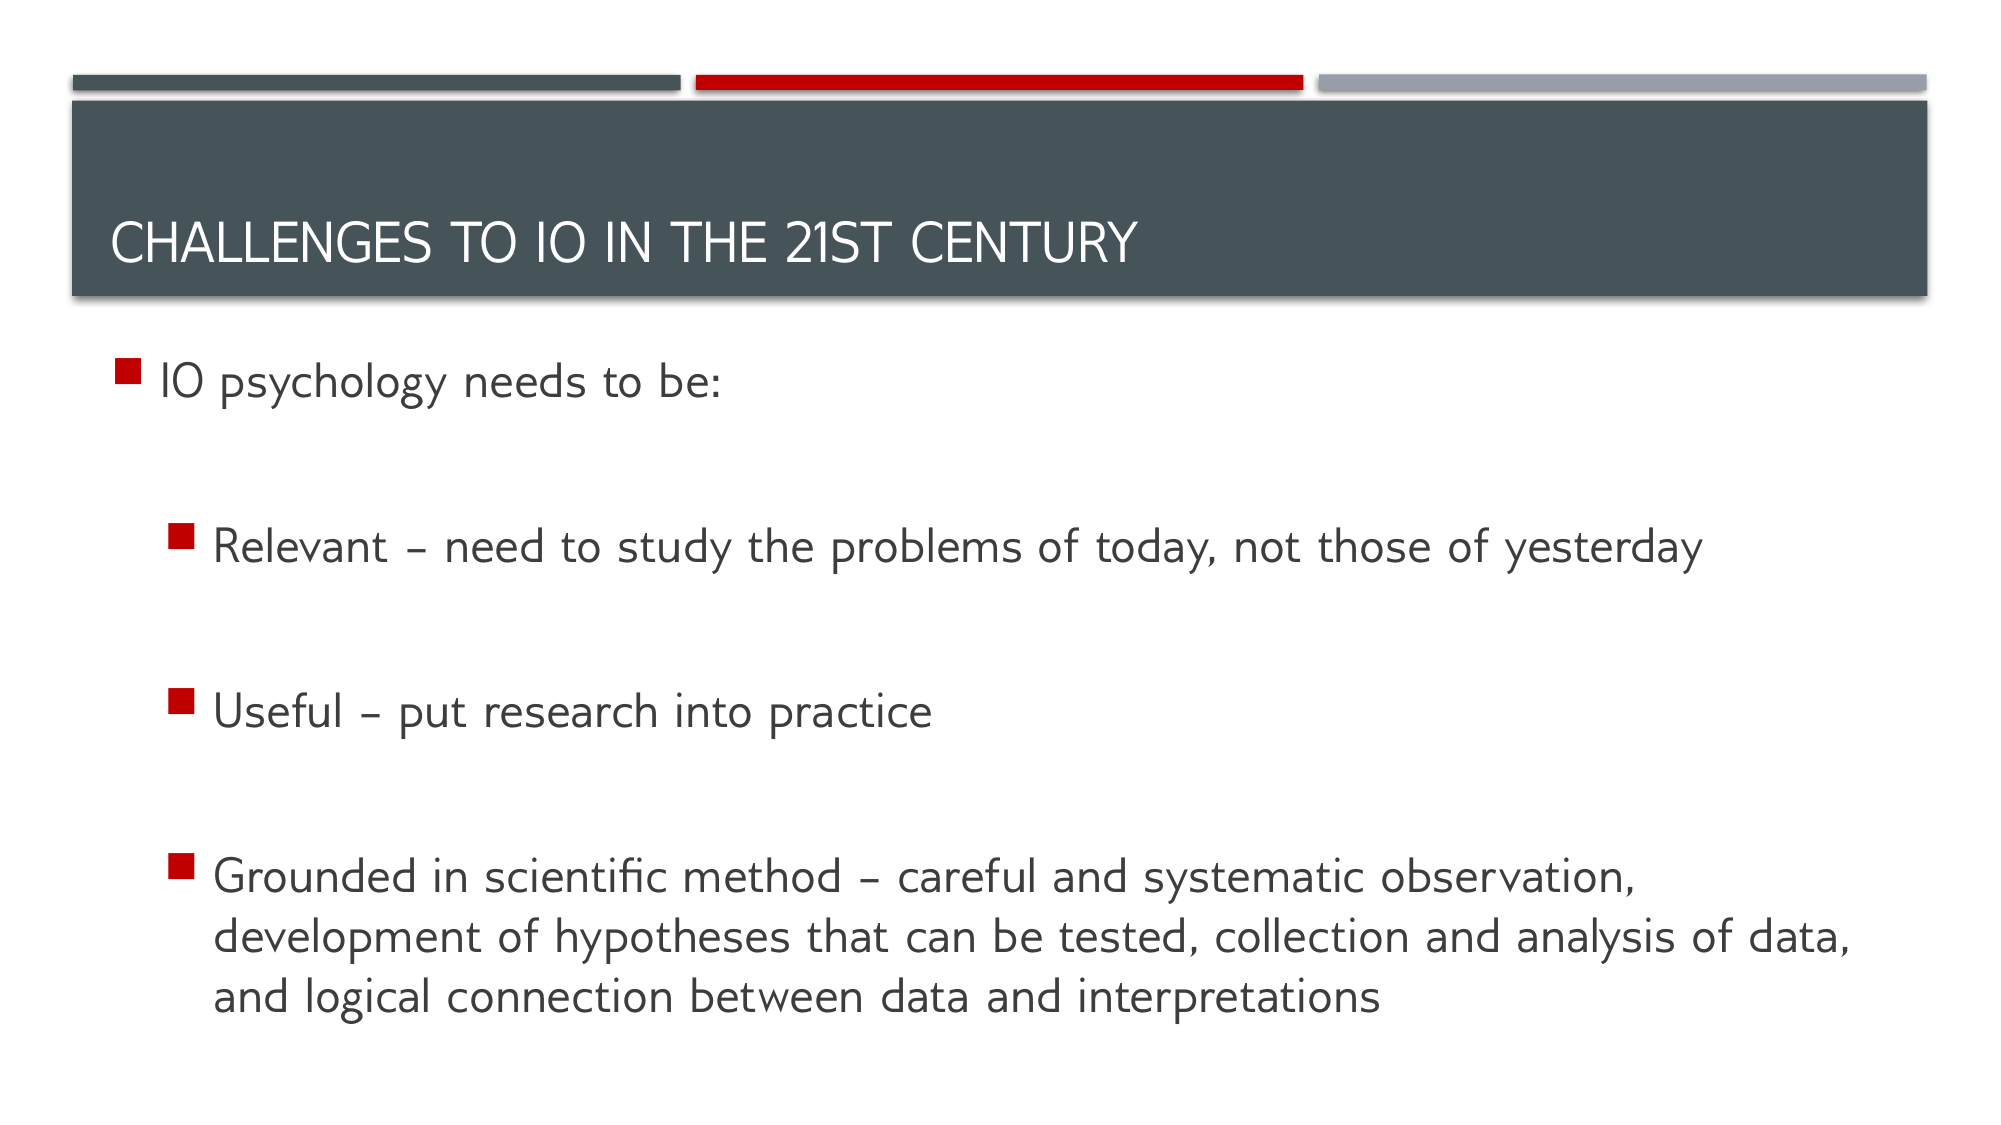

# Challenges to IO in the 21st Century
IO psychology needs to be:

Relevant – need to study the problems of today, not those of yesterday

Useful – put research into practice

Grounded in scientific method – careful and systematic observation, development of hypotheses that can be tested, collection and analysis of data, and logical connection between data and interpretations